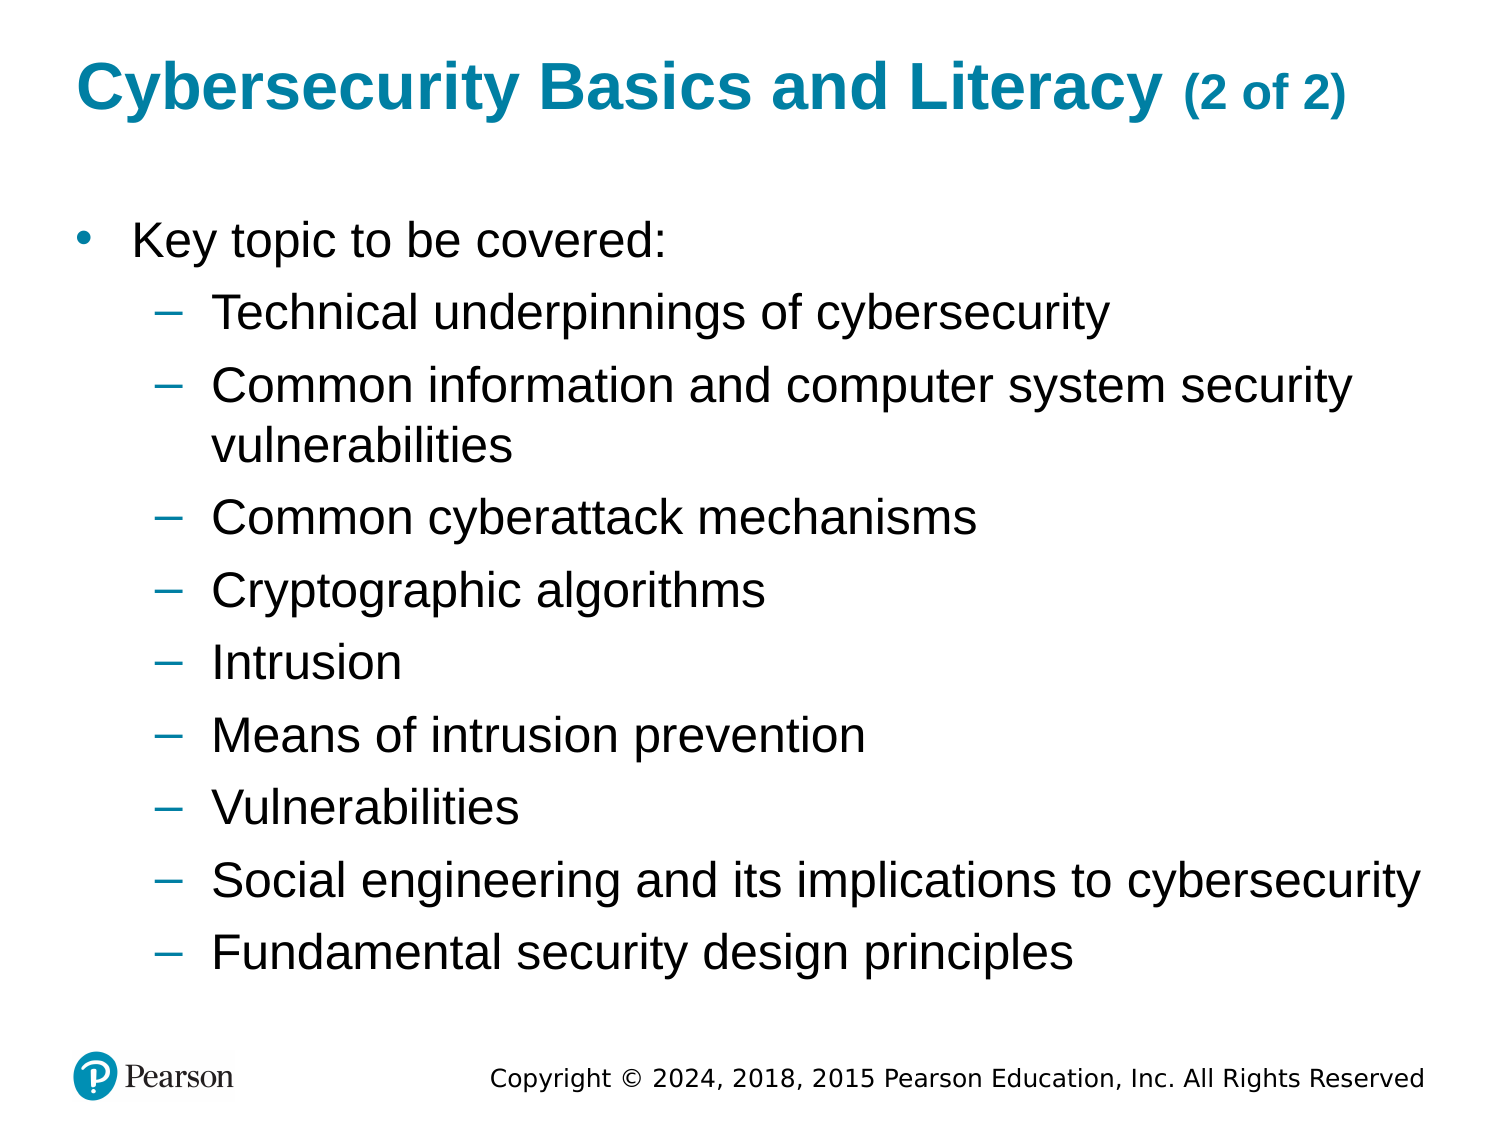

# Cybersecurity Basics and Literacy (2 of 2)
Key topic to be covered:
Technical underpinnings of cybersecurity
Common information and computer system security vulnerabilities
Common cyberattack mechanisms
Cryptographic algorithms
Intrusion
Means of intrusion prevention
Vulnerabilities
Social engineering and its implications to cybersecurity
Fundamental security design principles